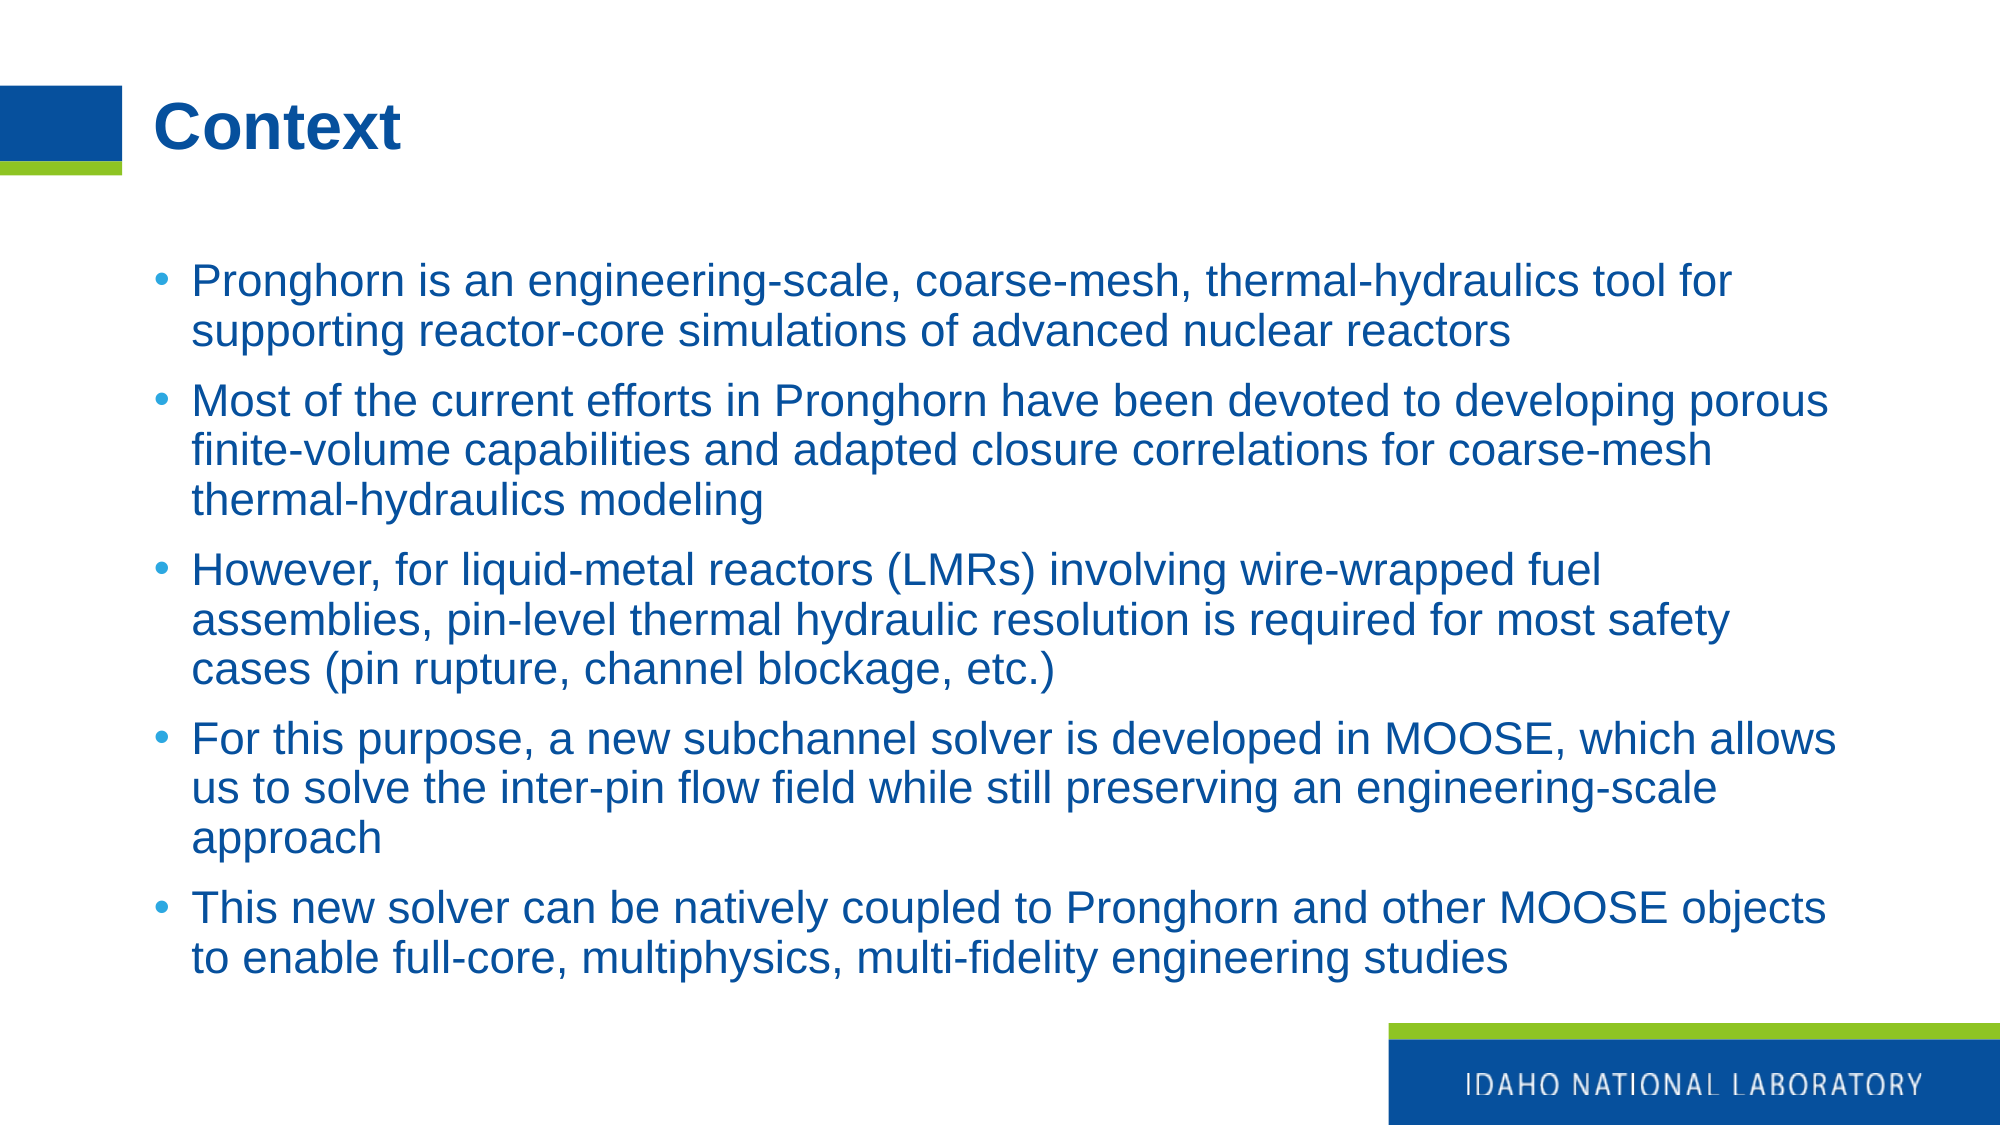

# Context
Pronghorn is an engineering-scale, coarse-mesh, thermal-hydraulics tool for supporting reactor-core simulations of advanced nuclear reactors
Most of the current efforts in Pronghorn have been devoted to developing porous finite-volume capabilities and adapted closure correlations for coarse-mesh thermal-hydraulics modeling
However, for liquid-metal reactors (LMRs) involving wire-wrapped fuel assemblies, pin-level thermal hydraulic resolution is required for most safety cases (pin rupture, channel blockage, etc.)
For this purpose, a new subchannel solver is developed in MOOSE, which allows us to solve the inter-pin flow field while still preserving an engineering-scale approach
This new solver can be natively coupled to Pronghorn and other MOOSE objects to enable full-core, multiphysics, multi-fidelity engineering studies